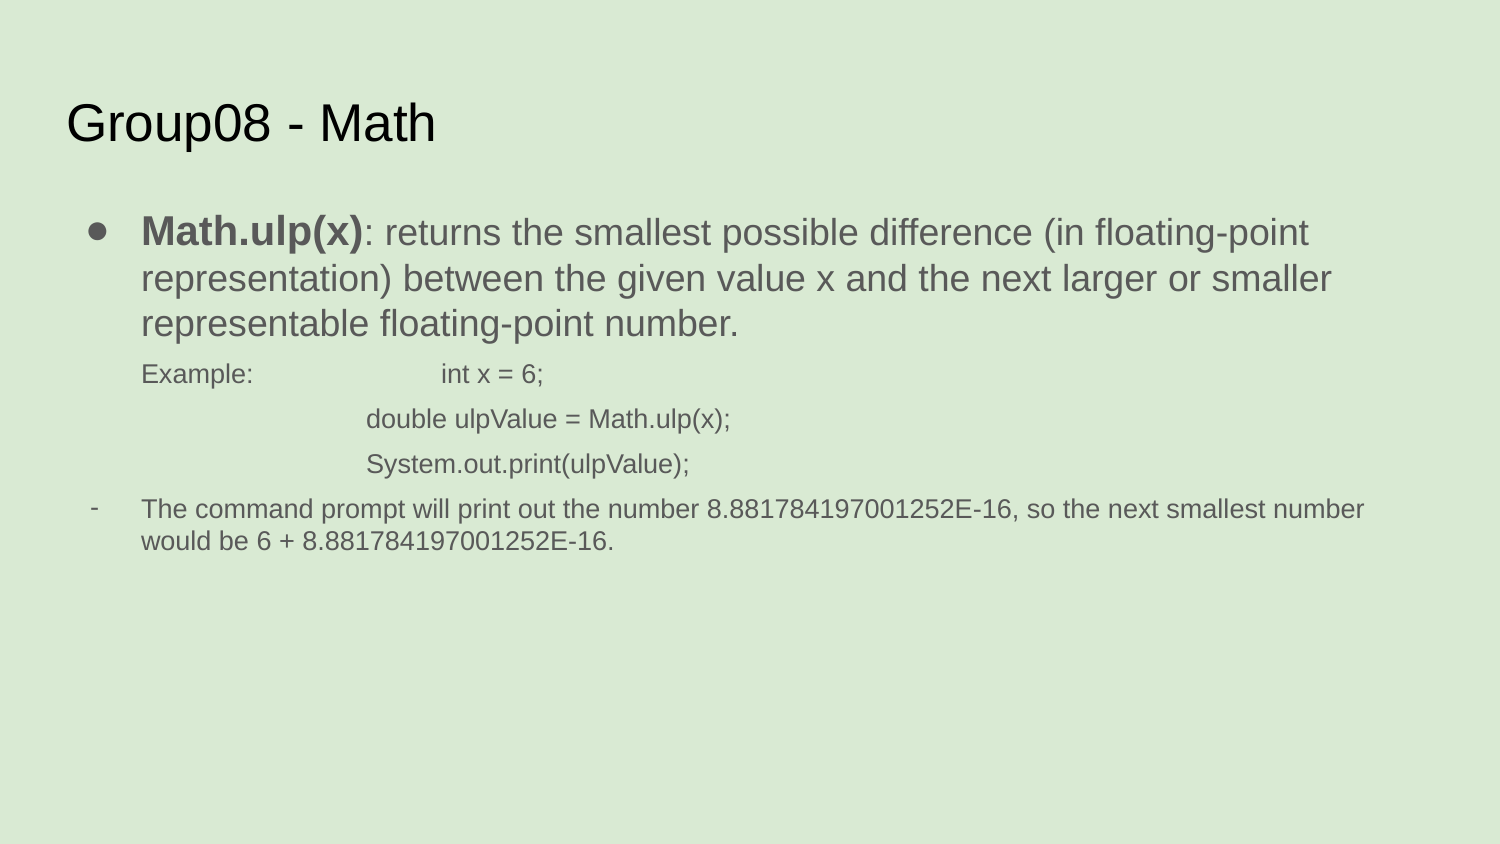

# Group08 - Math

Math.ulp(x): returns the smallest possible difference (in floating-point representation) between the given value x and the next larger or smaller representable floating-point number.
Example: 		int x = 6;
double ulpValue = Math.ulp(x);
System.out.print(ulpValue);
The command prompt will print out the number 8.881784197001252E-16, so the next smallest number would be 6 + 8.881784197001252E-16.